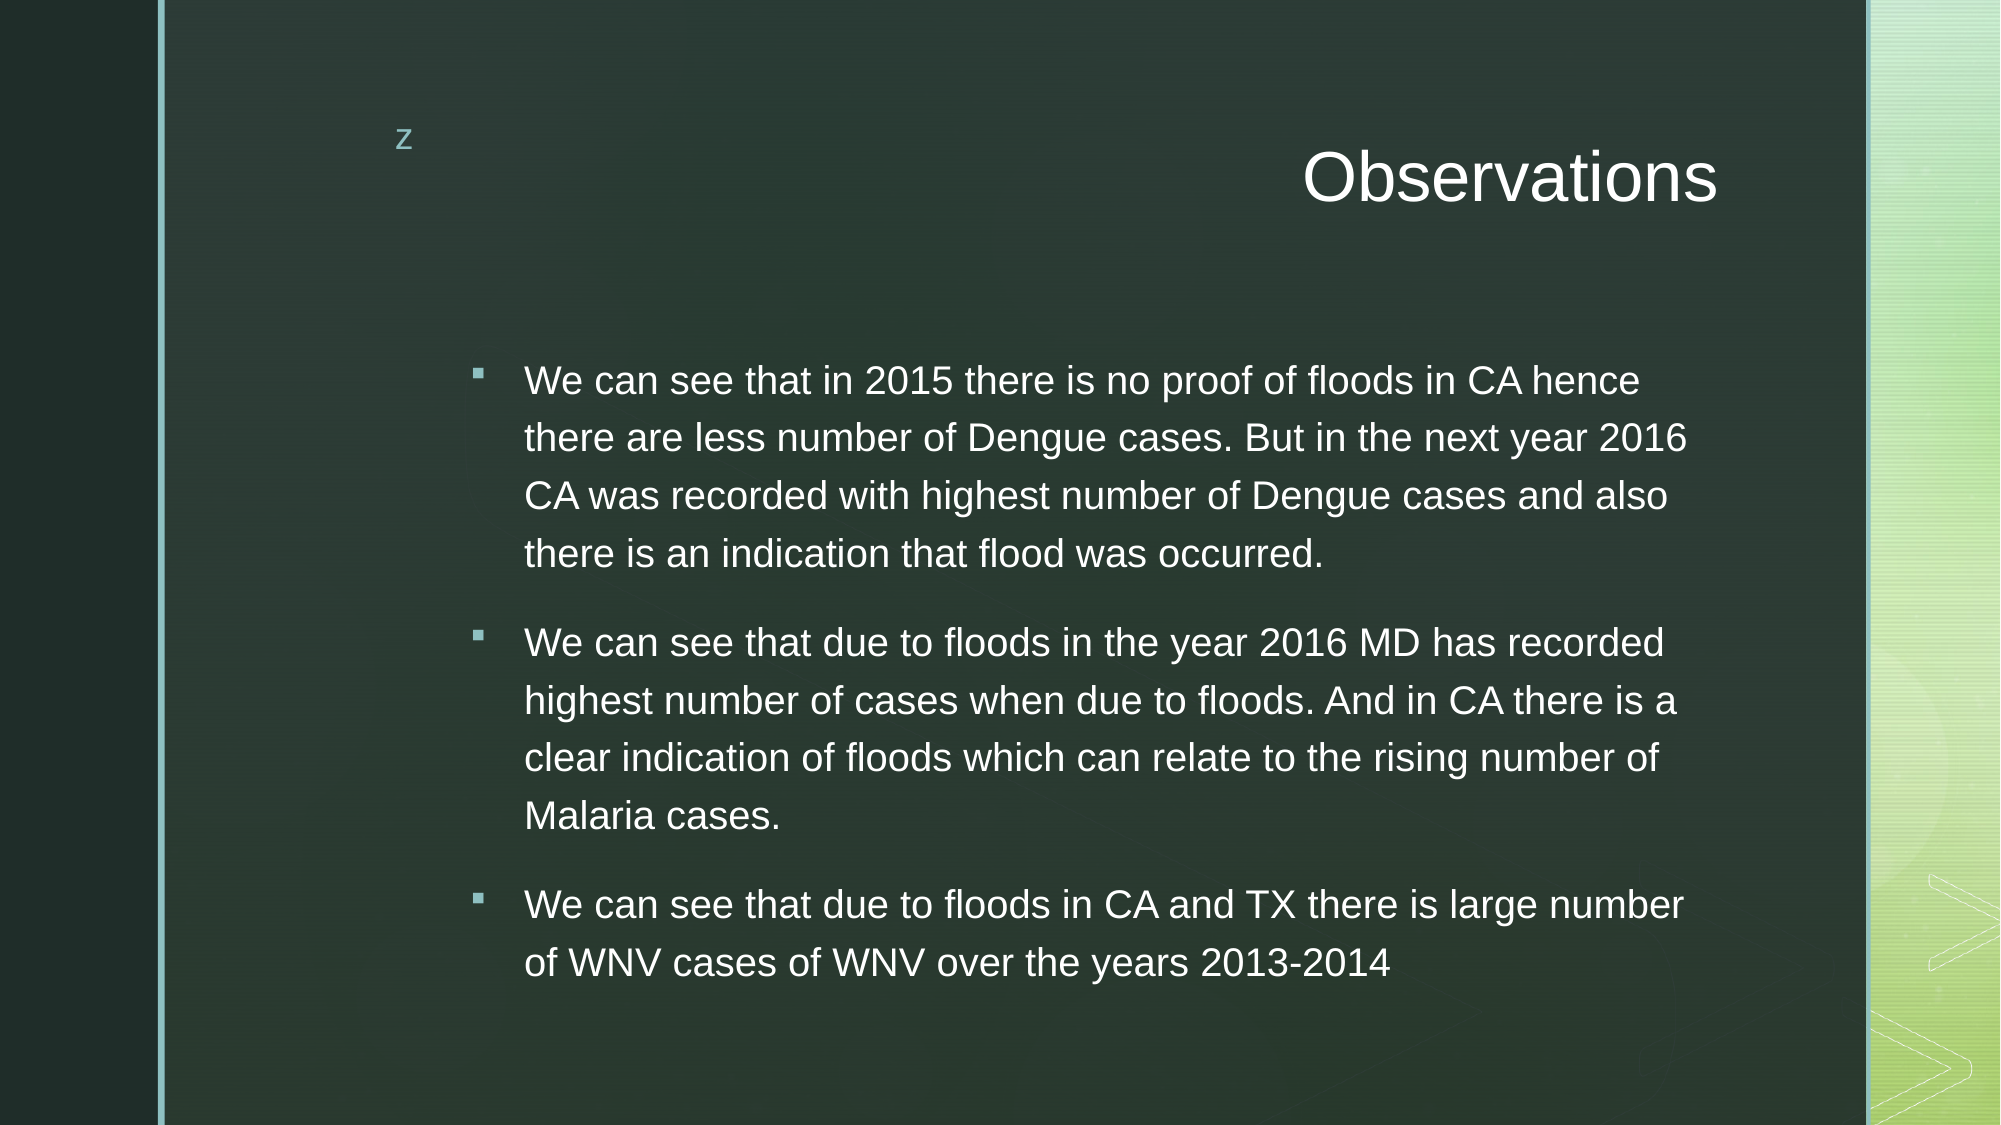

# Observations
We can see that in 2015 there is no proof of floods in CA hence there are less number of Dengue cases. But in the next year 2016 CA was recorded with highest number of Dengue cases and also there is an indication that flood was occurred.
We can see that due to floods in the year 2016 MD has recorded highest number of cases when due to floods. And in CA there is a clear indication of floods which can relate to the rising number of Malaria cases.
We can see that due to floods in CA and TX there is large number of WNV cases of WNV over the years 2013-2014